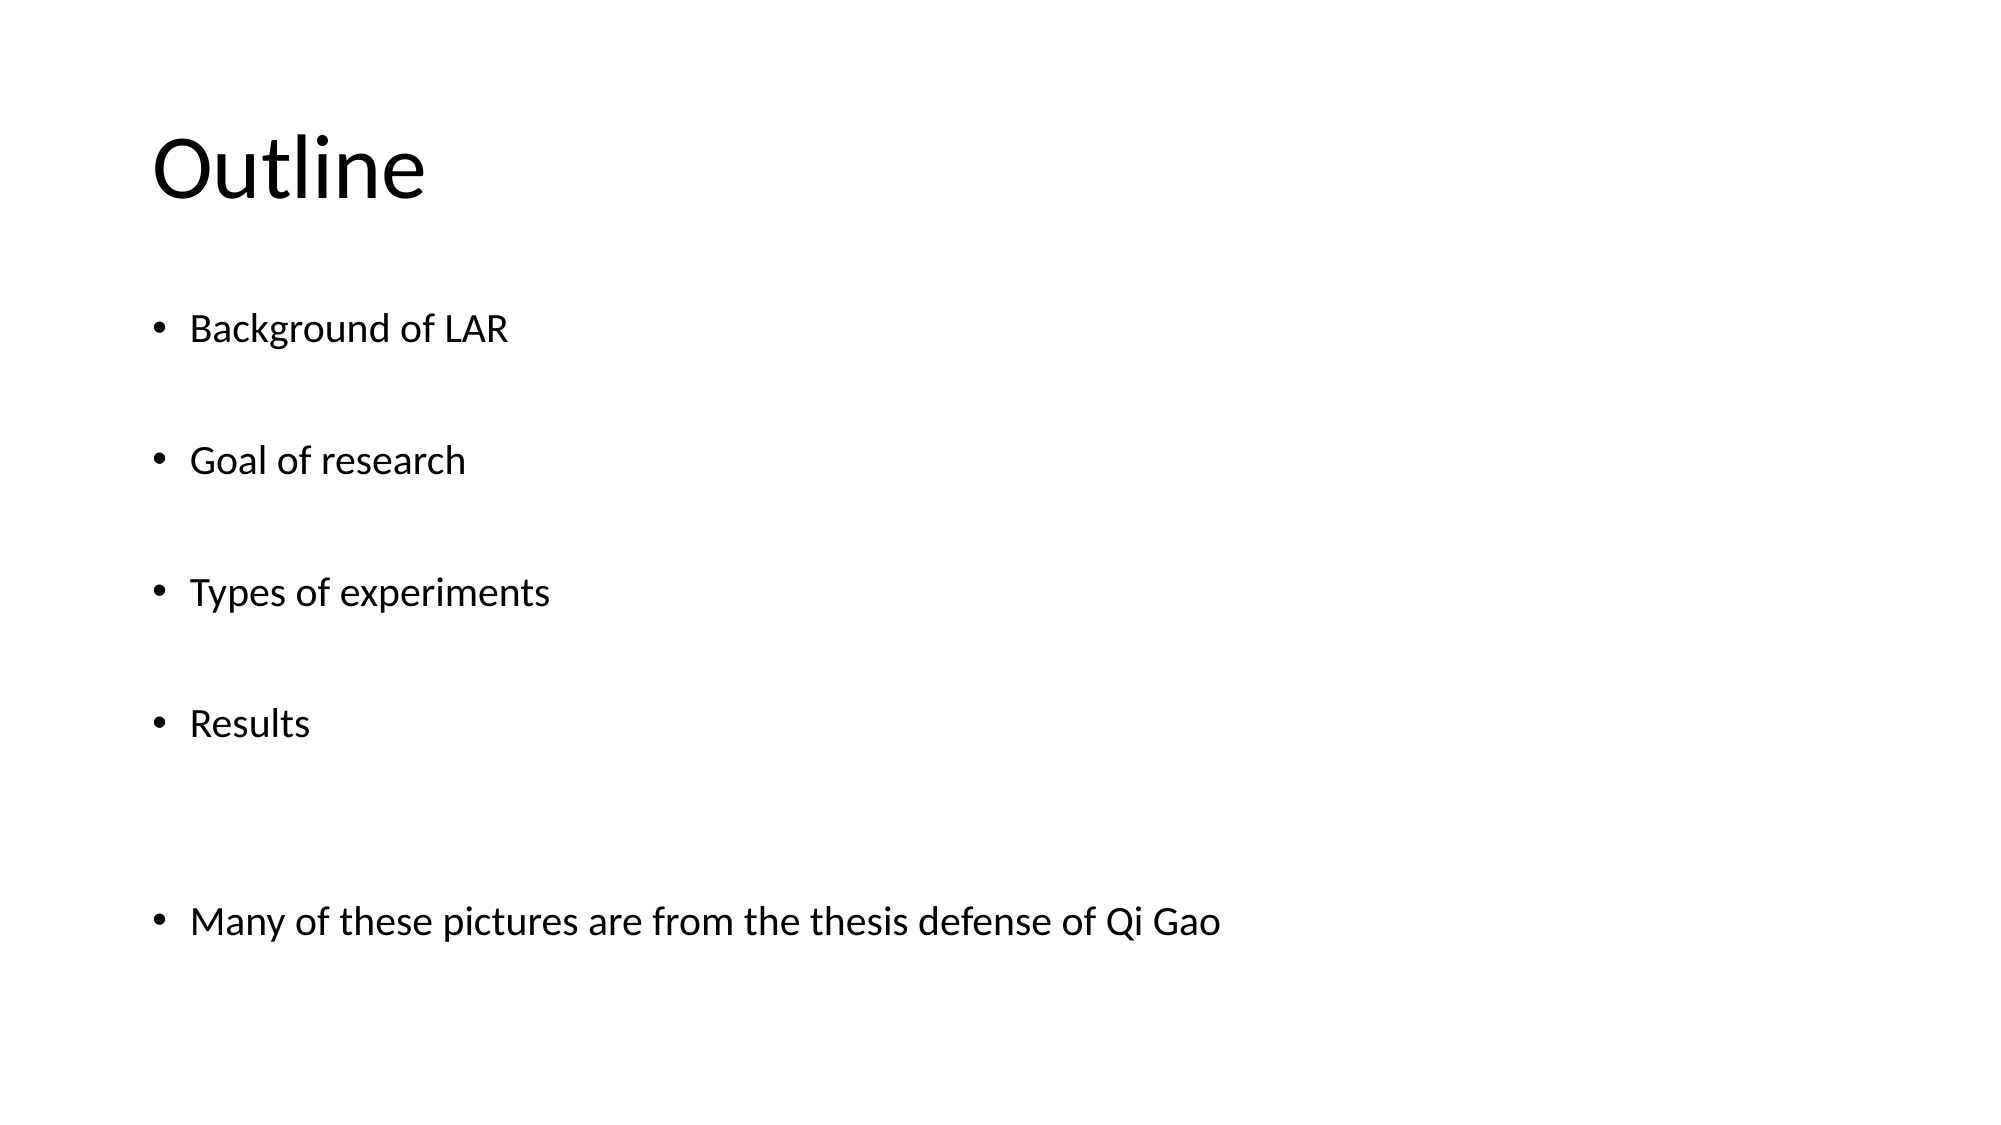

Outline
Background of LAR

Goal of research

Types of experiments

Results

Many of these pictures are from the thesis defense of Qi Gao